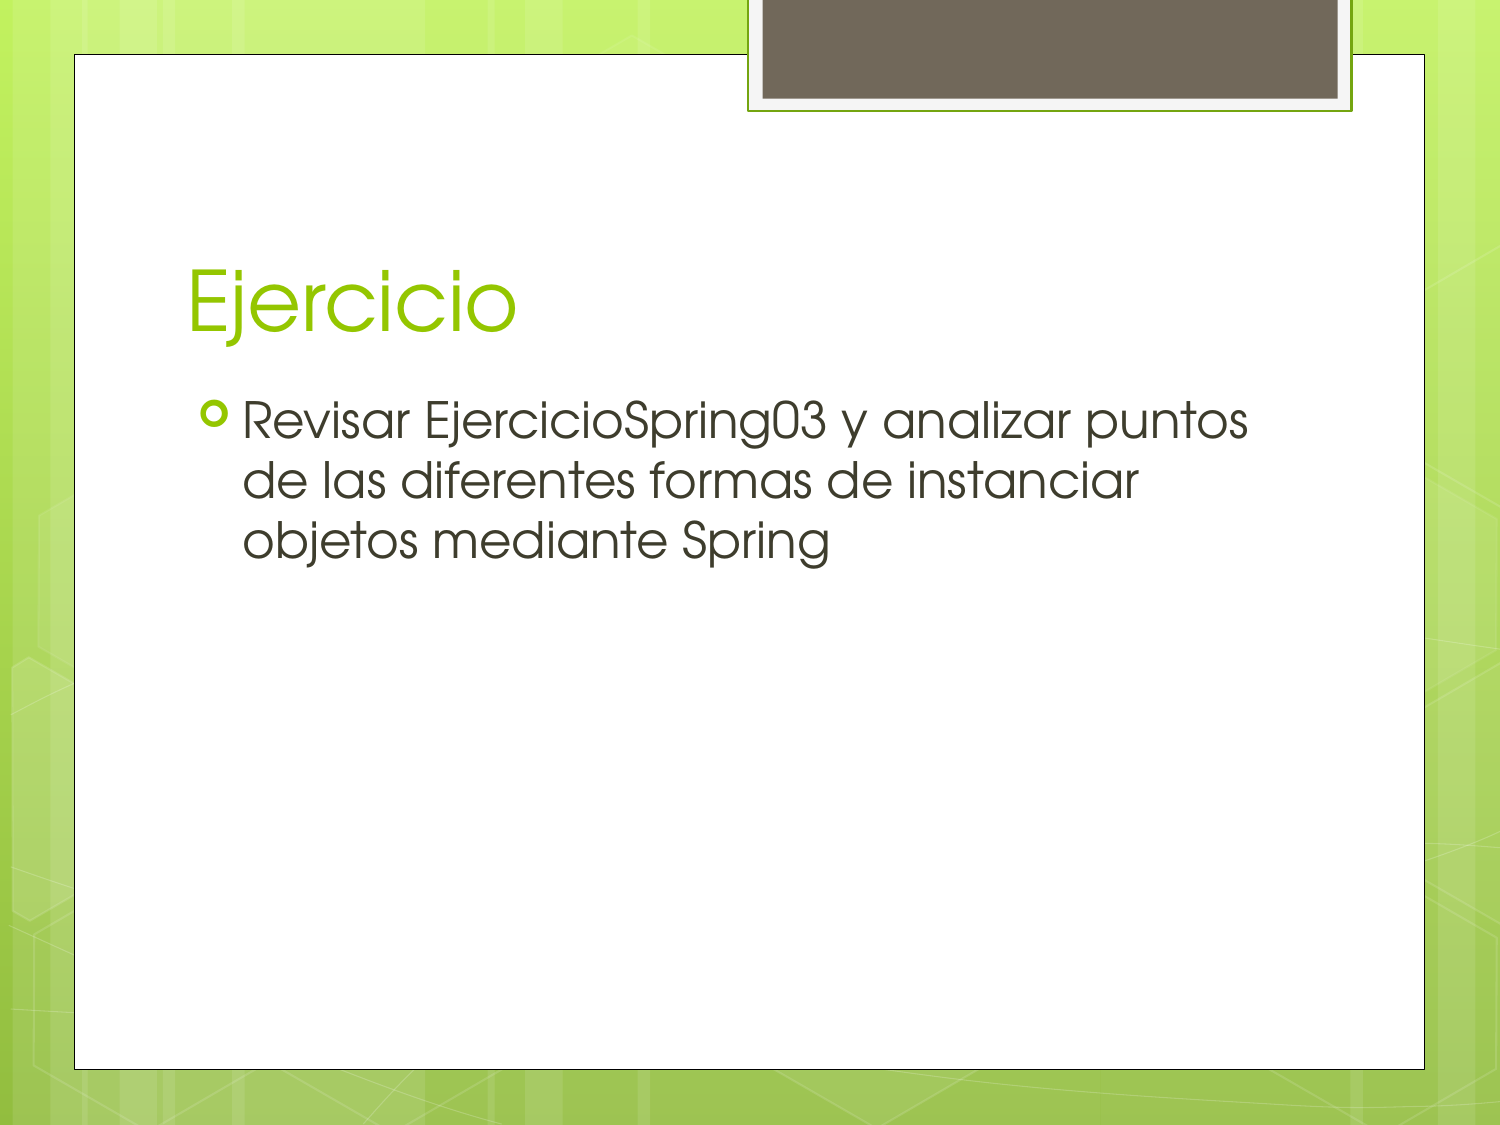

# Ejercicio
Revisar EjercicioSpring03 y analizar puntos de las diferentes formas de instanciar objetos mediante Spring